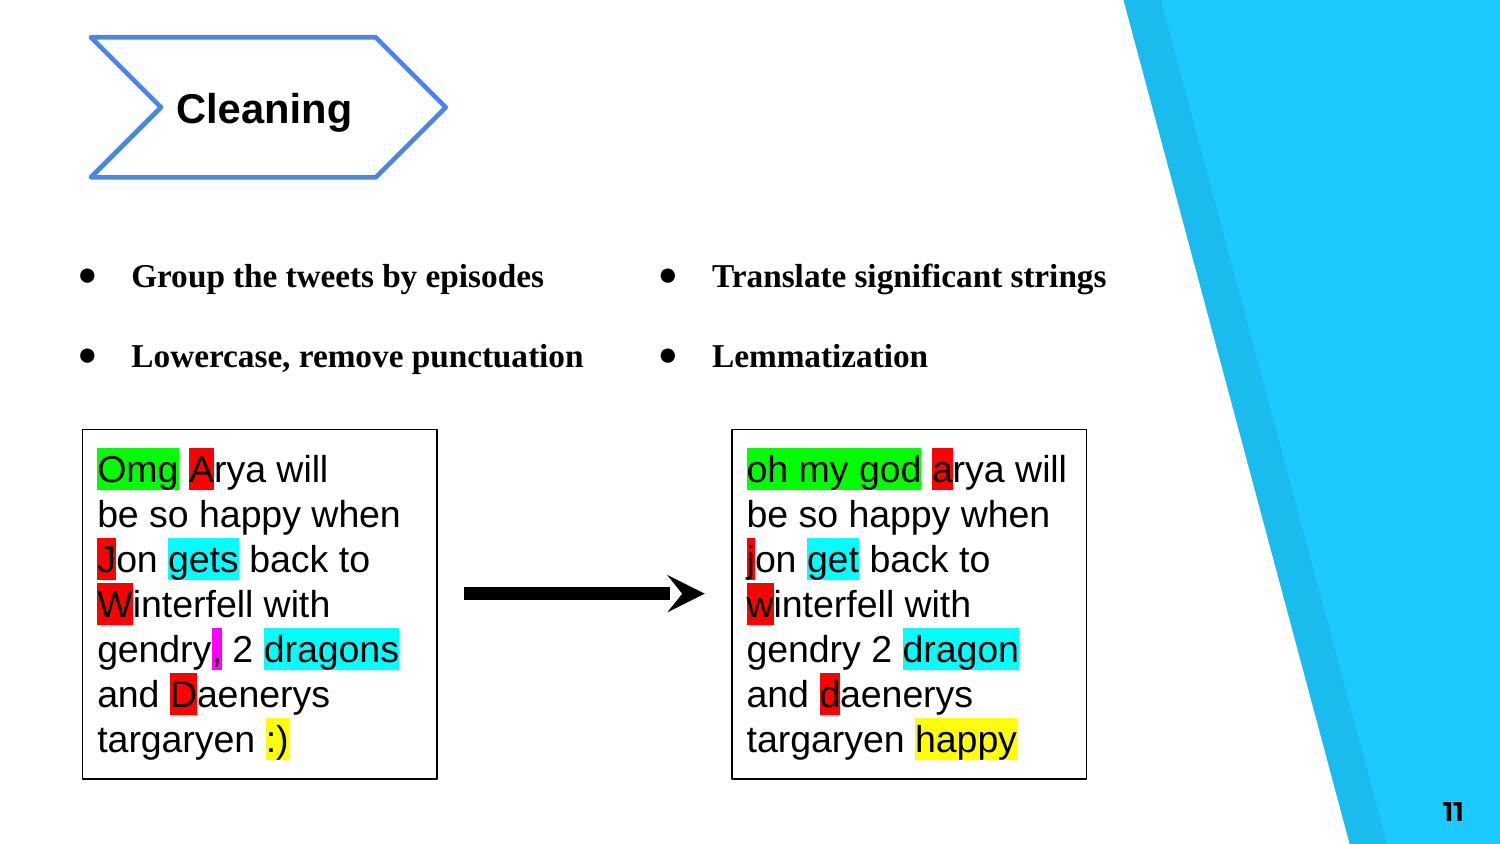

Cleaning
Group the tweets by episodes

Lowercase, remove punctuation

Translate significant strings

Lemmatization

Omg Arya will
be so happy when Jon gets back to Winterfell with gendry, 2 dragons and Daenerys targaryen :)
oh my god arya will be so happy when jon get back to winterfell with gendry 2 dragon and daenerys targaryen happy
11